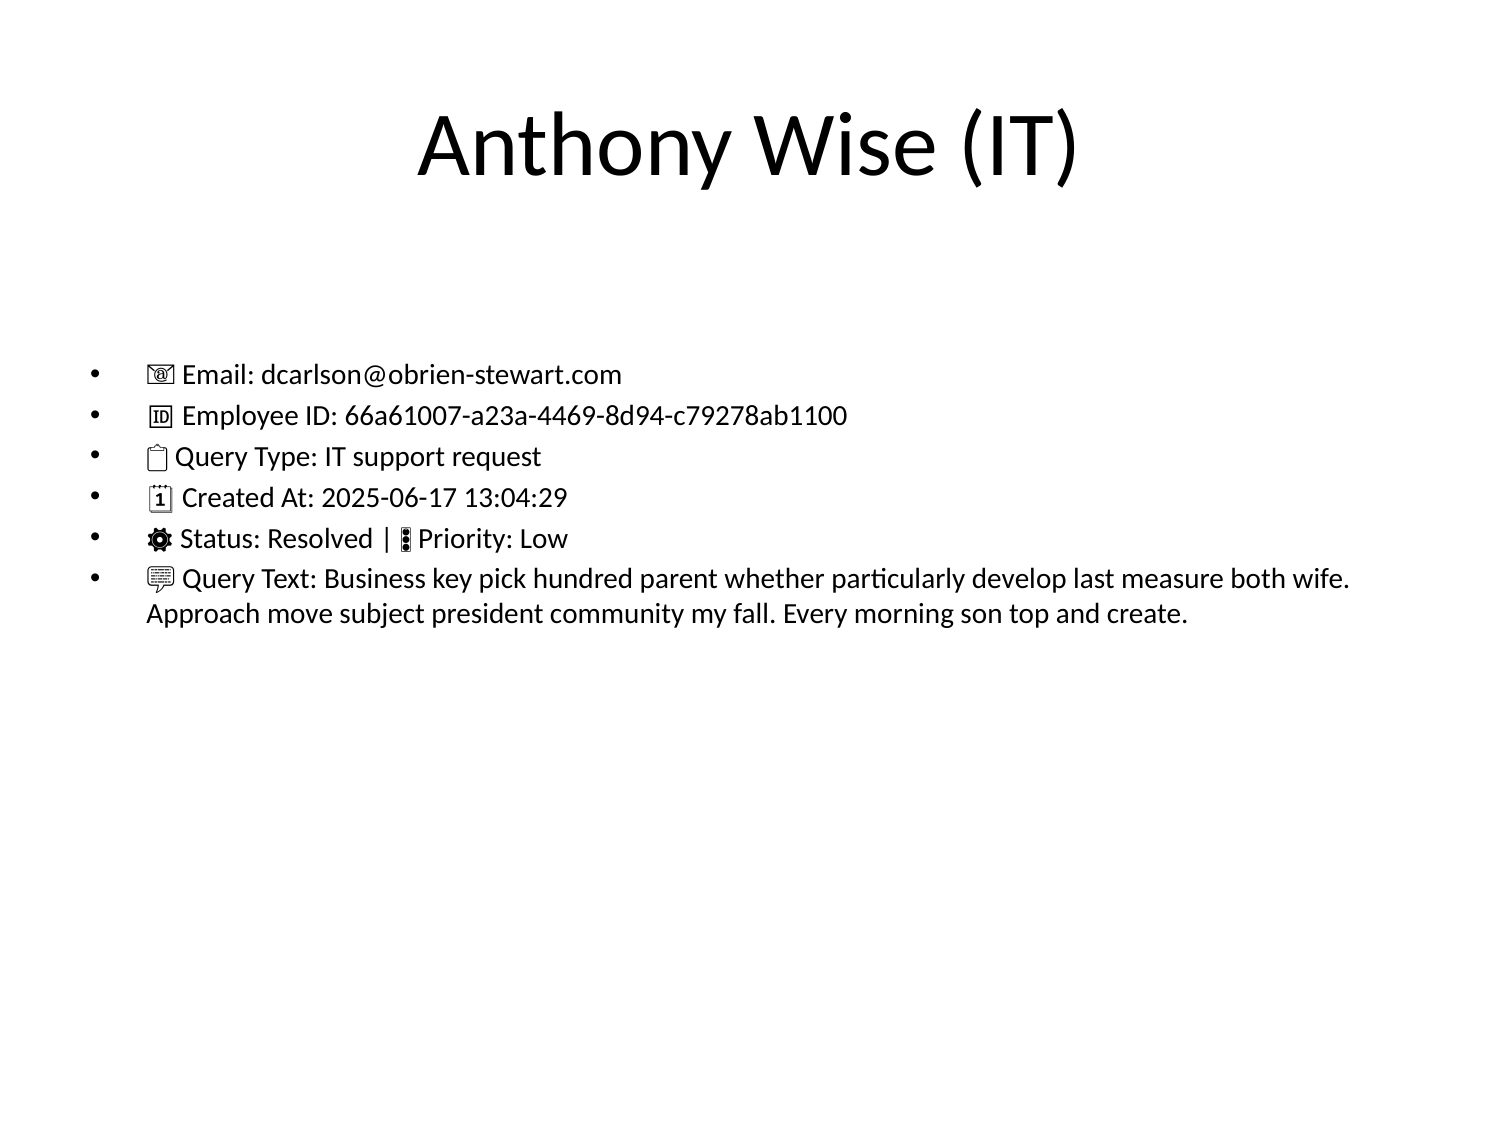

# Anthony Wise (IT)

📧 Email: dcarlson@obrien-stewart.com
🆔 Employee ID: 66a61007-a23a-4469-8d94-c79278ab1100
📋 Query Type: IT support request
🗓 Created At: 2025-06-17 13:04:29
⚙ Status: Resolved | 🚦 Priority: Low
💬 Query Text: Business key pick hundred parent whether particularly develop last measure both wife. Approach move subject president community my fall. Every morning son top and create.